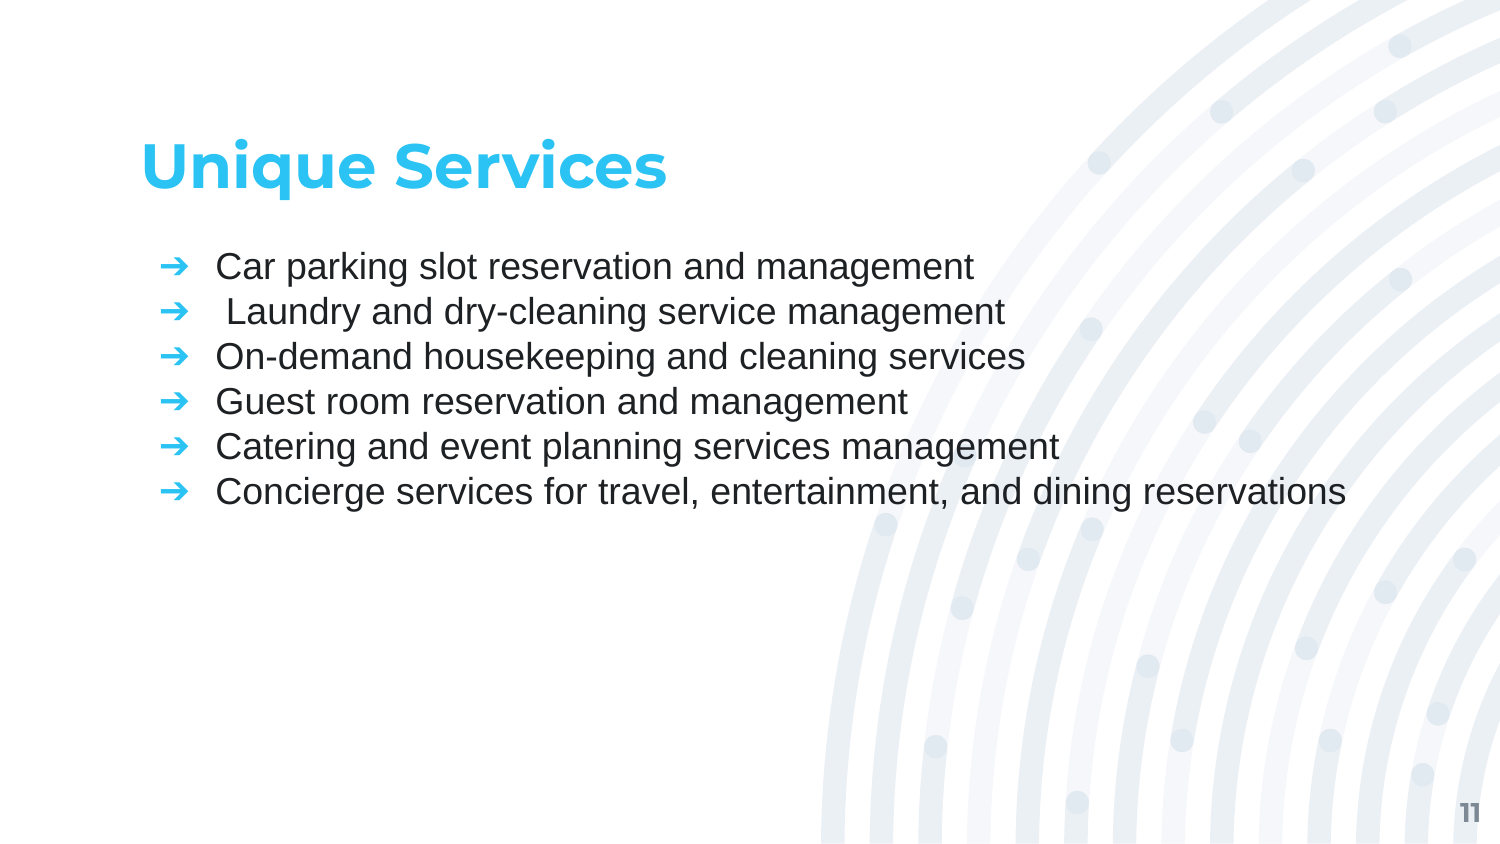

# Unique Services
Car parking slot reservation and management
 Laundry and dry-cleaning service management
On-demand housekeeping and cleaning services
Guest room reservation and management
Catering and event planning services management
Concierge services for travel, entertainment, and dining reservations

11